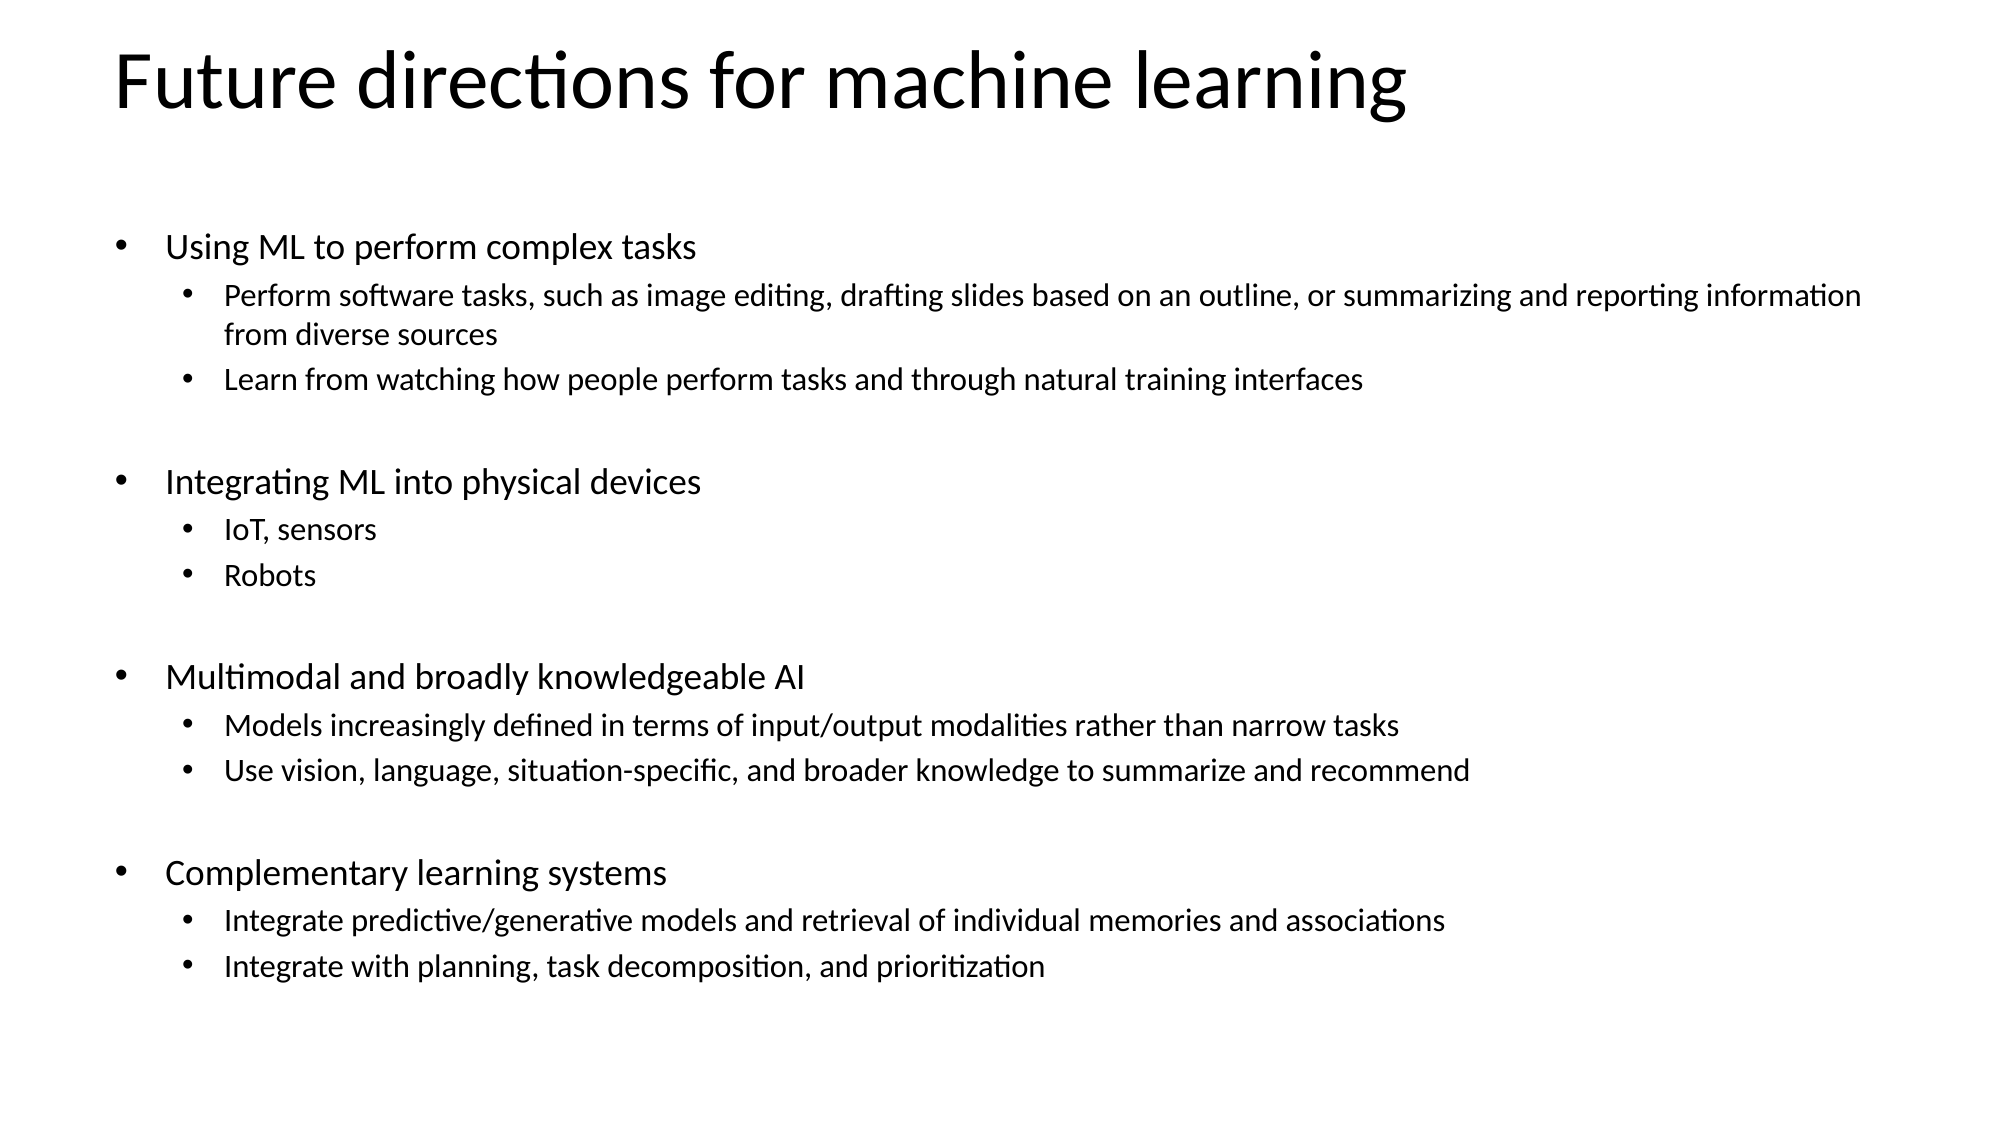

# Future directions for machine learning

Using ML to perform complex tasks
Perform software tasks, such as image editing, drafting slides based on an outline, or summarizing and reporting information from diverse sources
Learn from watching how people perform tasks and through natural training interfaces

Integrating ML into physical devices
IoT, sensors
Robots

Multimodal and broadly knowledgeable AI
Models increasingly defined in terms of input/output modalities rather than narrow tasks
Use vision, language, situation-specific, and broader knowledge to summarize and recommend

Complementary learning systems
Integrate predictive/generative models and retrieval of individual memories and associations
Integrate with planning, task decomposition, and prioritization